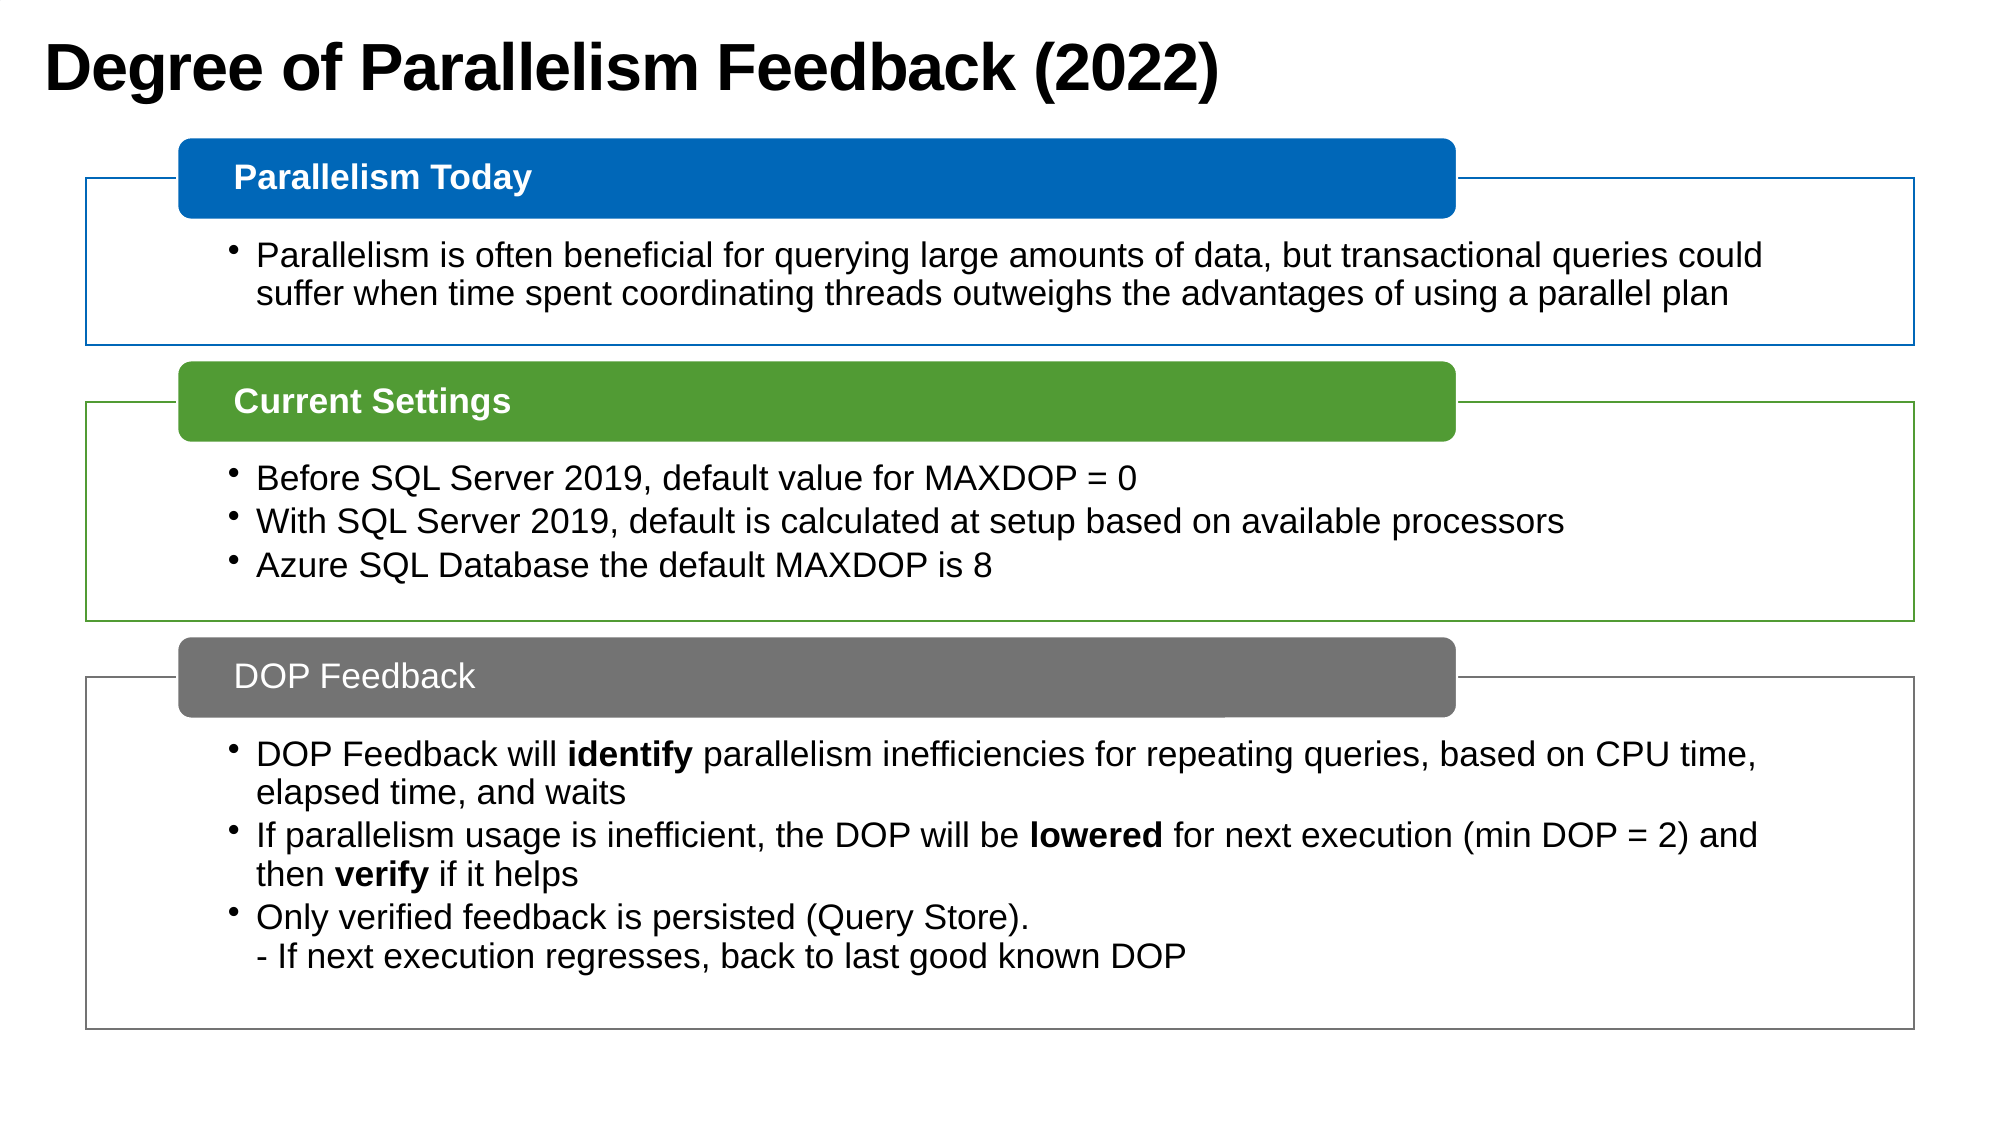

# Degree of Parallelism Feedback (2022)
Parallelism is often beneficial for querying large amounts of data, but transactional queries could suffer when time spent coordinating threads outweighs the advantages of using a parallel plan
Parallelism Today
Before SQL Server 2019, default value for MAXDOP = 0
With SQL Server 2019, default is calculated at setup based on available processors
Azure SQL Database the default MAXDOP is 8
Current Settings
DOP Feedback will identify parallelism inefficiencies for repeating queries, based on CPU time, elapsed time, and waits
If parallelism usage is inefficient, the DOP will be lowered for next execution (min DOP = 2) and then verify if it helps
Only verified feedback is persisted (Query Store).
- If next execution regresses, back to last good known DOP
DOP Feedback